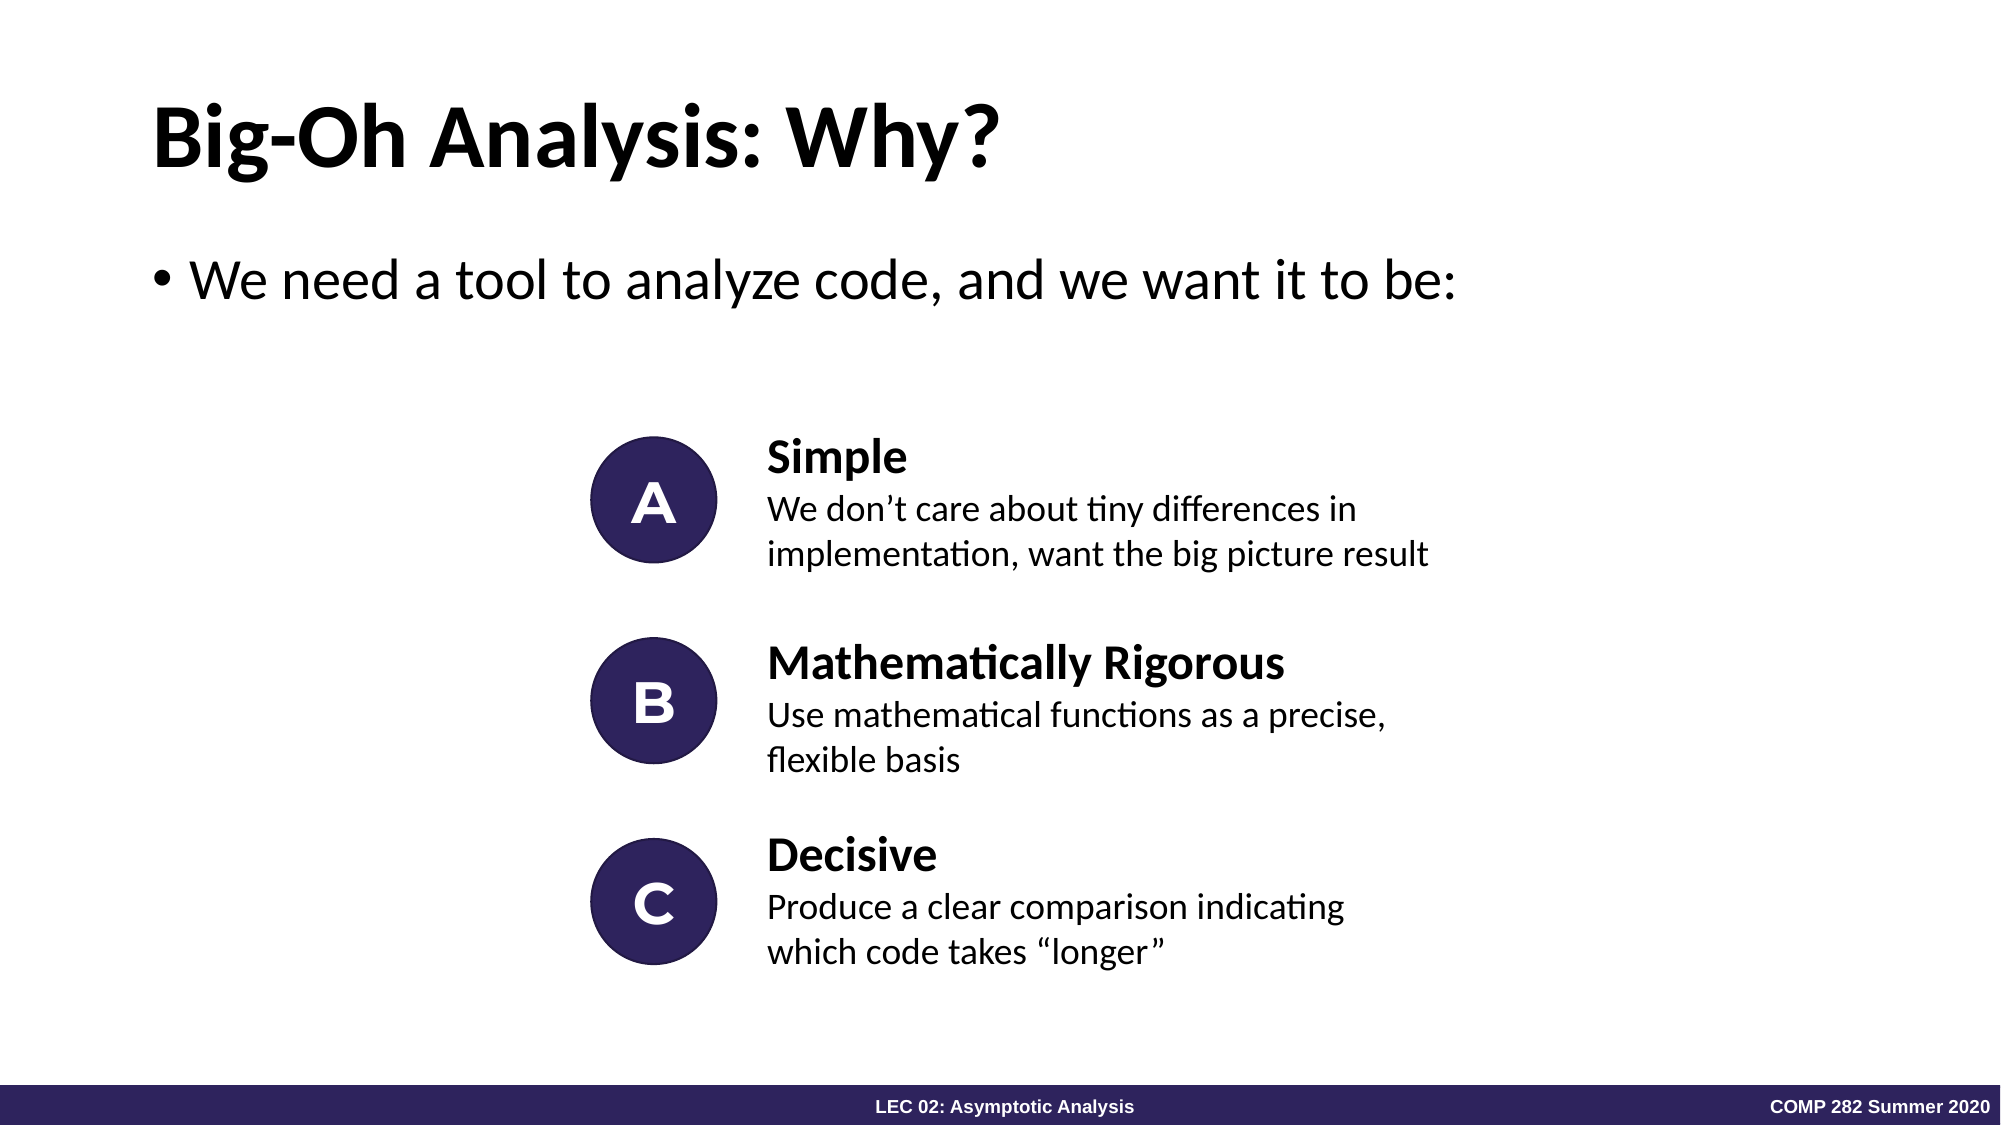

# Big-Oh Analysis: Why?
We need a tool to analyze code, and we want it to be:
Simple
We don’t care about tiny differences in implementation, want the big picture result
A
Mathematically Rigorous
Use mathematical functions as a precise, flexible basis
B
Decisive
Produce a clear comparison indicating which code takes “longer”
C